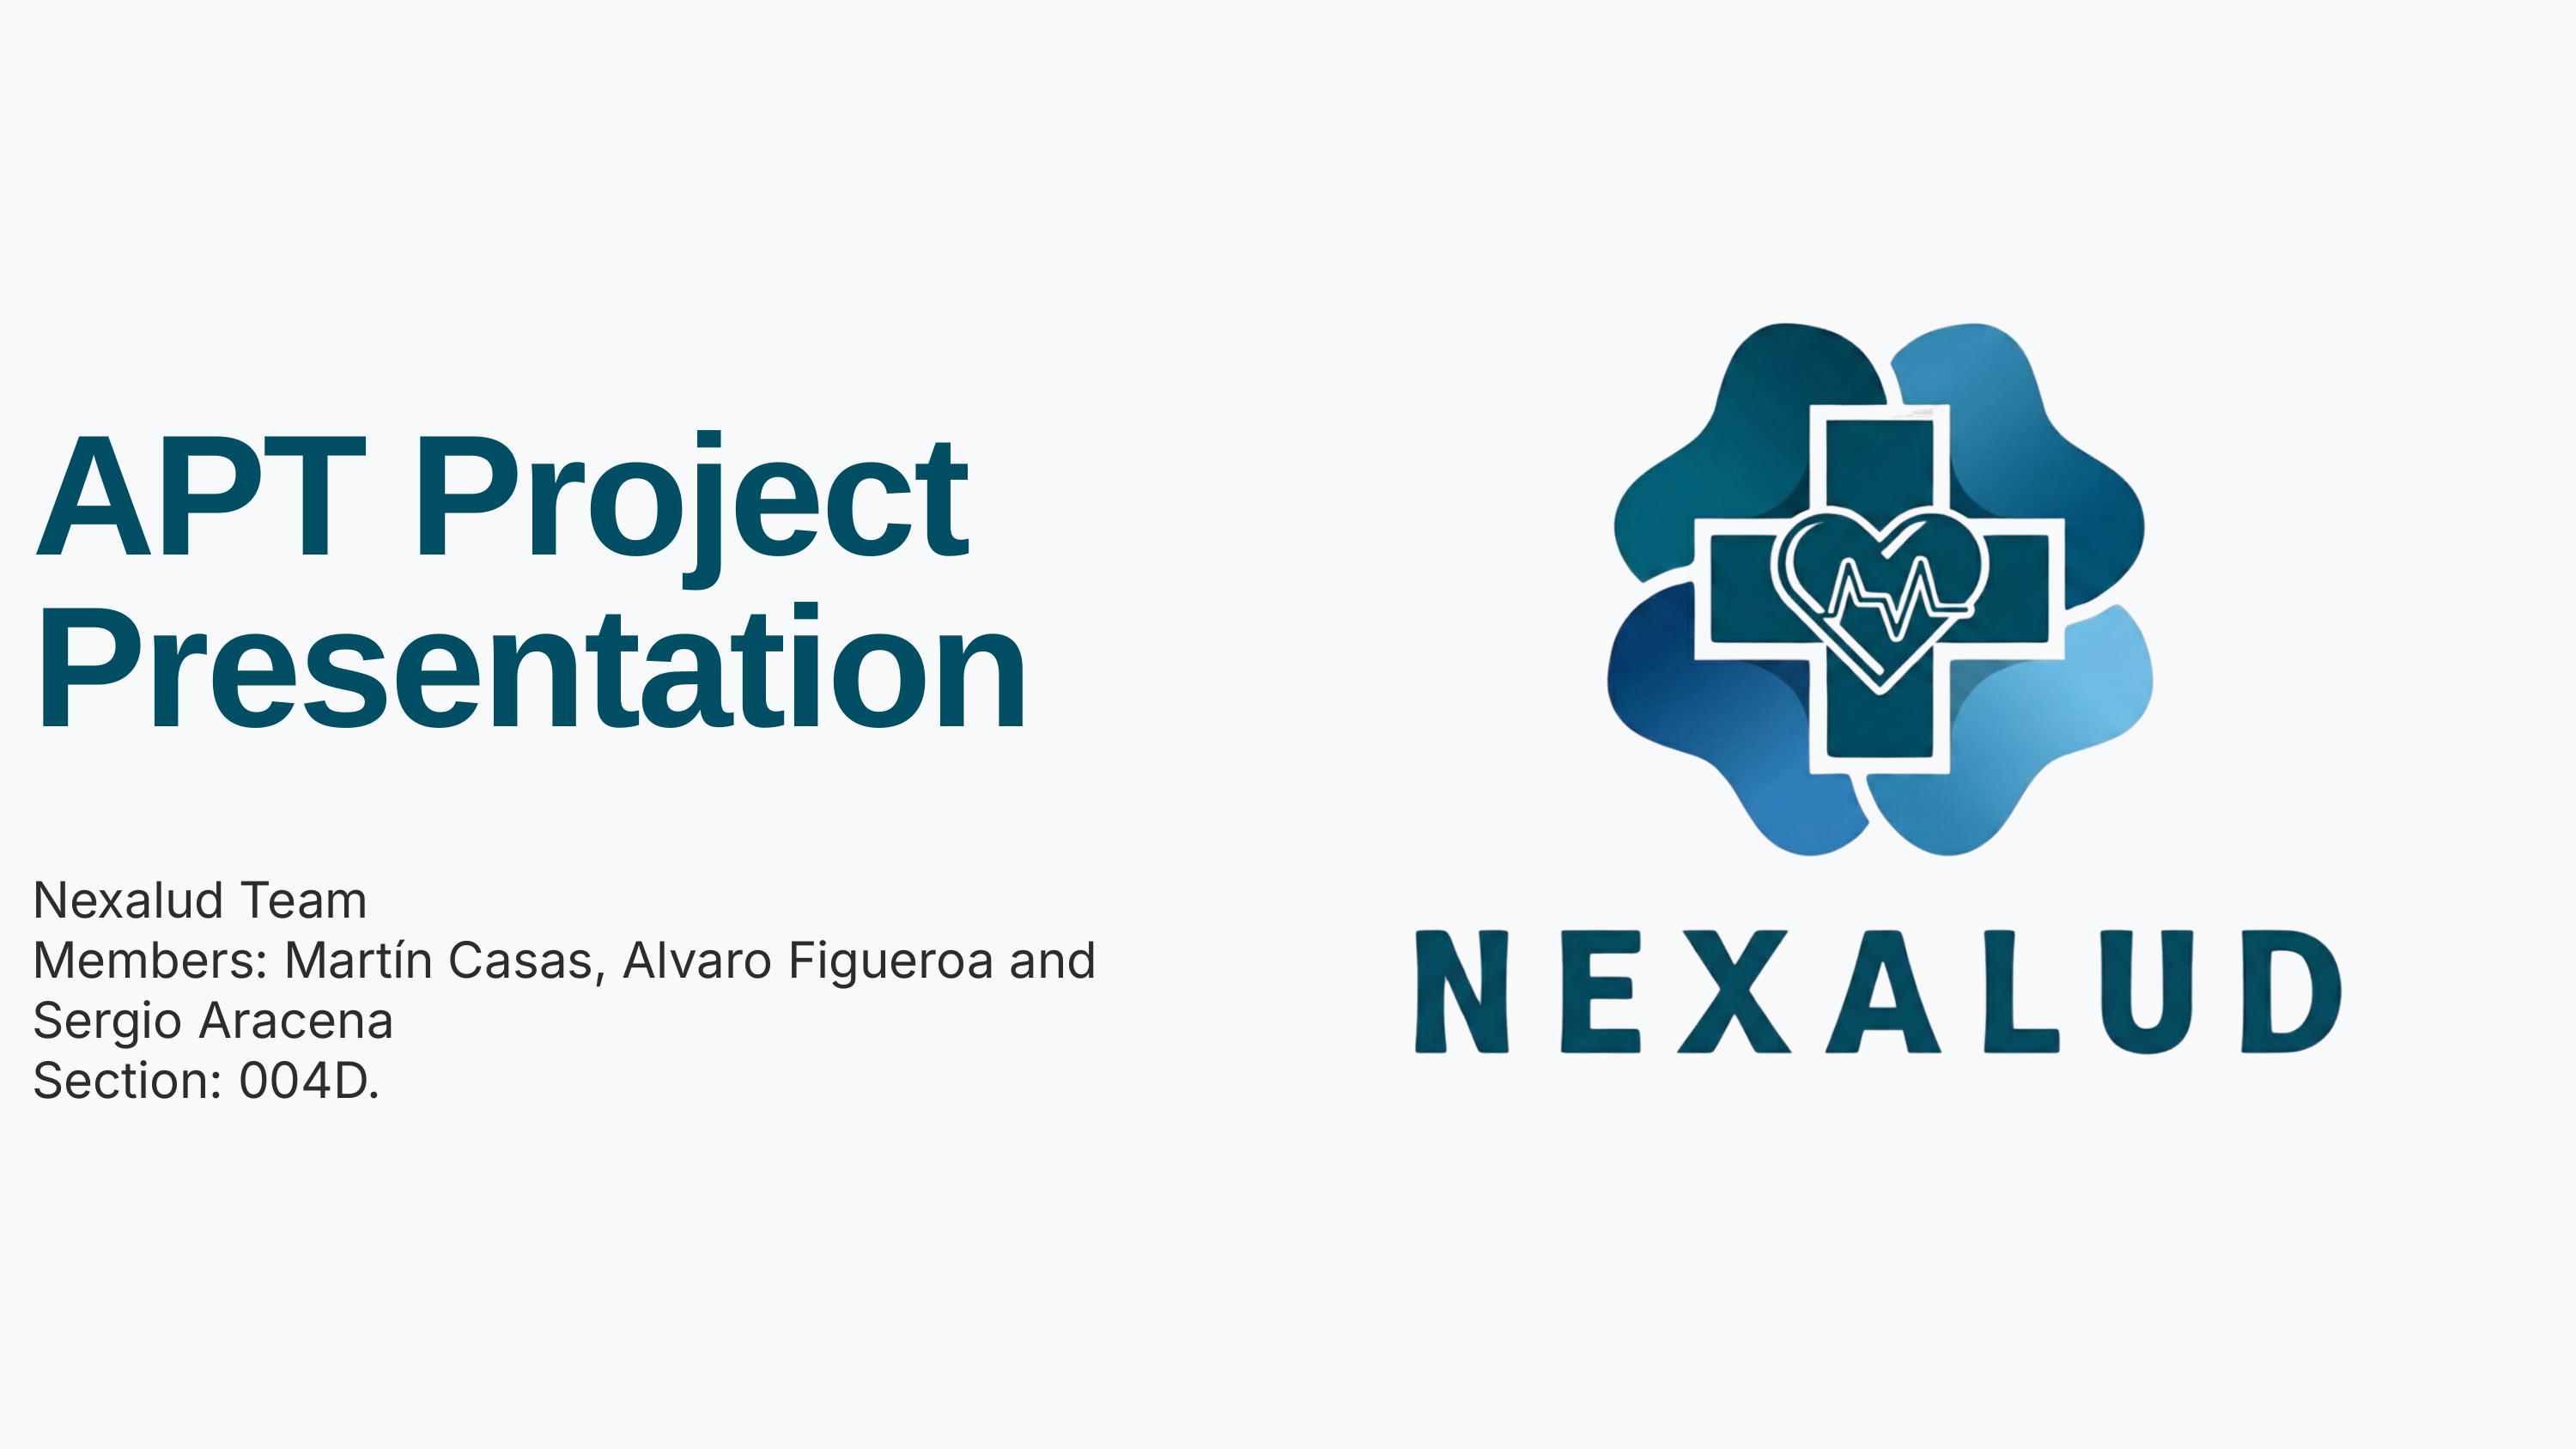

APT Project Presentation
Nexalud Team
Members: Martín Casas, Alvaro Figueroa and Sergio Aracena
Section: 004D.